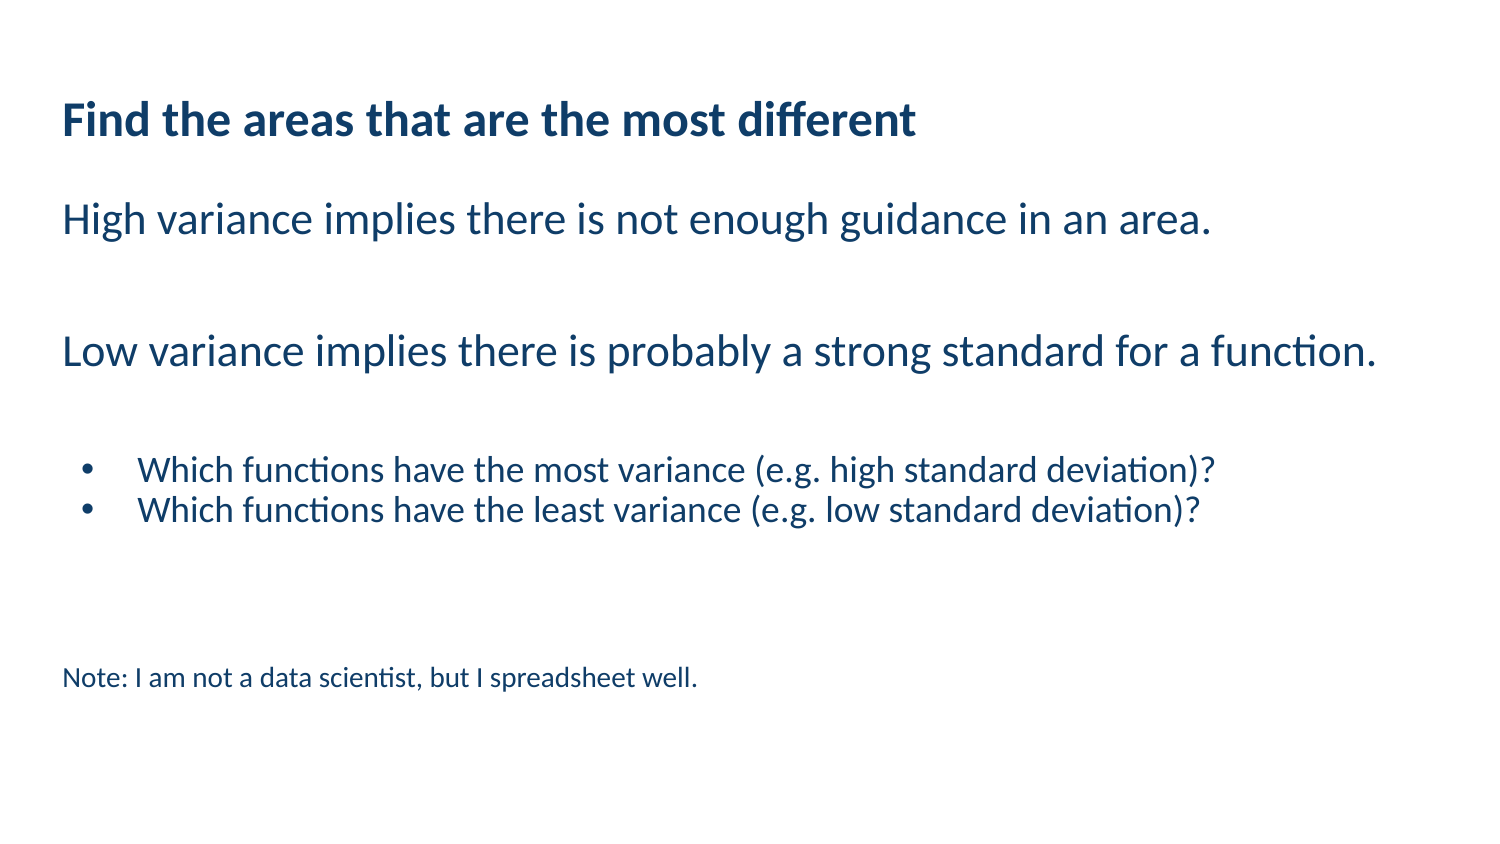

# Find the areas that are the most different
High variance implies there is not enough guidance in an area.

Low variance implies there is probably a strong standard for a function.

Which functions have the most variance (e.g. high standard deviation)?
Which functions have the least variance (e.g. low standard deviation)?

Note: I am not a data scientist, but I spreadsheet well.